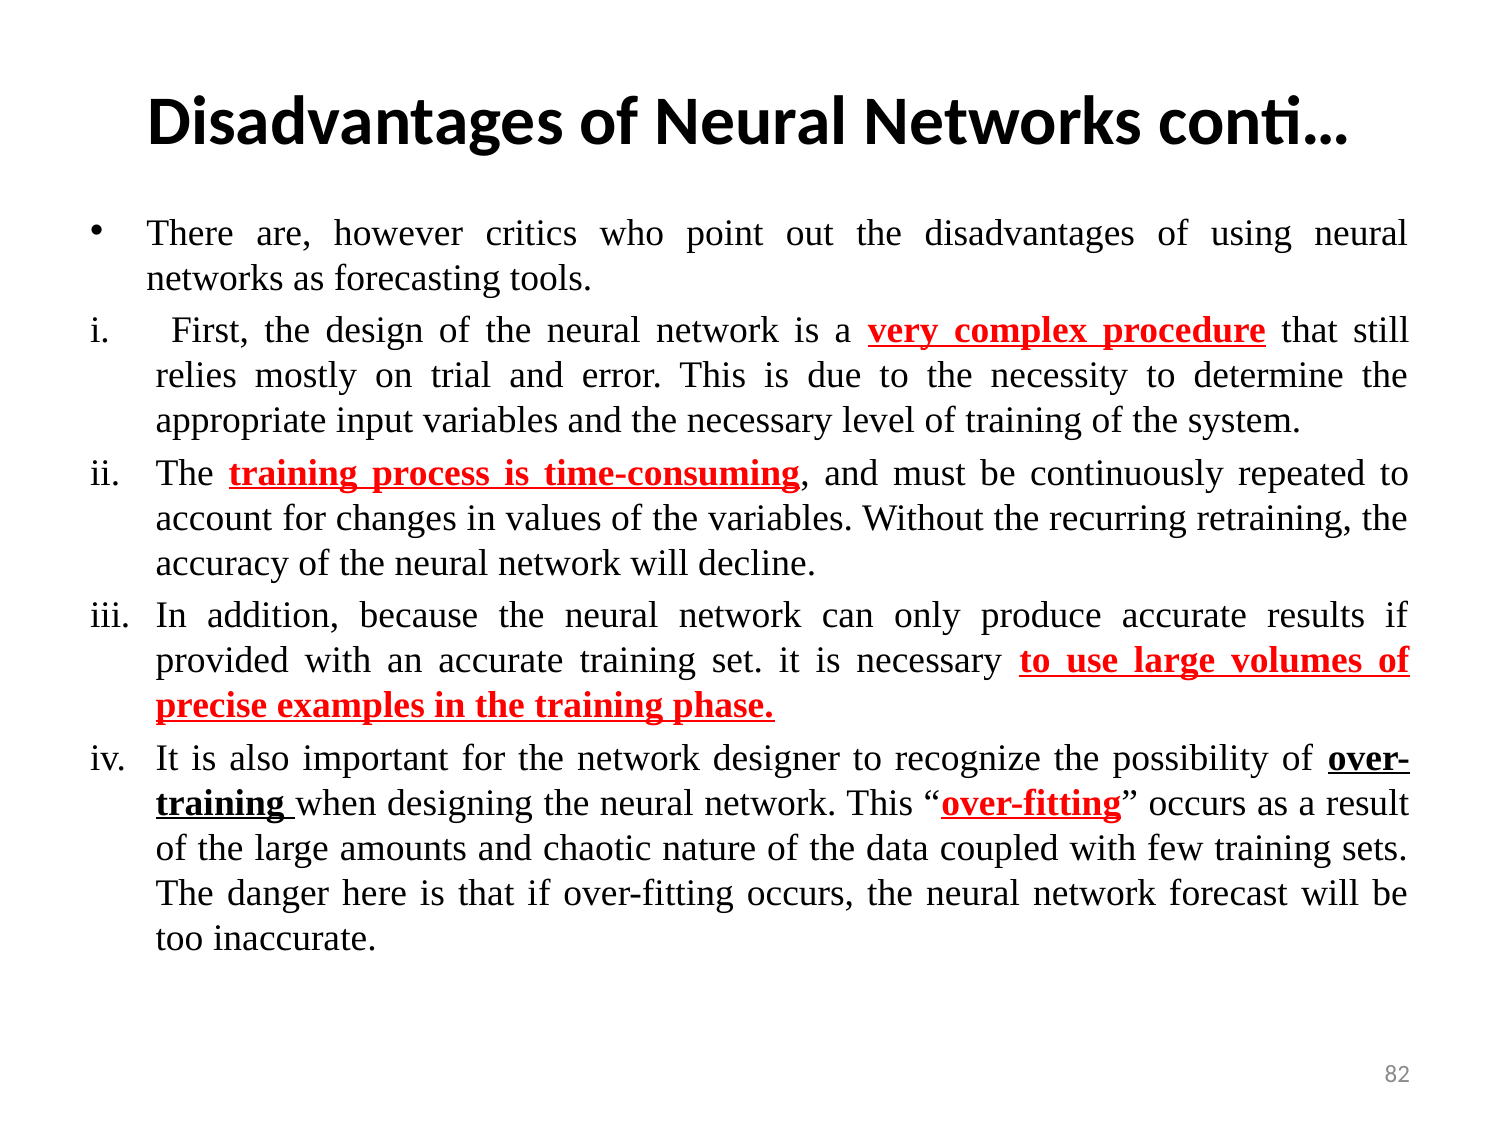

# Disadvantages of Neural Networks conti…
There are, however critics who point out the disadvantages of using neural networks as forecasting tools.
 First, the design of the neural network is a very complex procedure that still relies mostly on trial and error. This is due to the necessity to determine the appropriate input variables and the necessary level of training of the system.
The training process is time-consuming, and must be continuously repeated to account for changes in values of the variables. Without the recurring retraining, the accuracy of the neural network will decline.
In addition, because the neural network can only produce accurate results if provided with an accurate training set. it is necessary to use large volumes of precise examples in the training phase.
It is also important for the network designer to recognize the possibility of over-training when designing the neural network. This “over-fitting” occurs as a result of the large amounts and chaotic nature of the data coupled with few training sets. The danger here is that if over-fitting occurs, the neural network forecast will be too inaccurate.
82